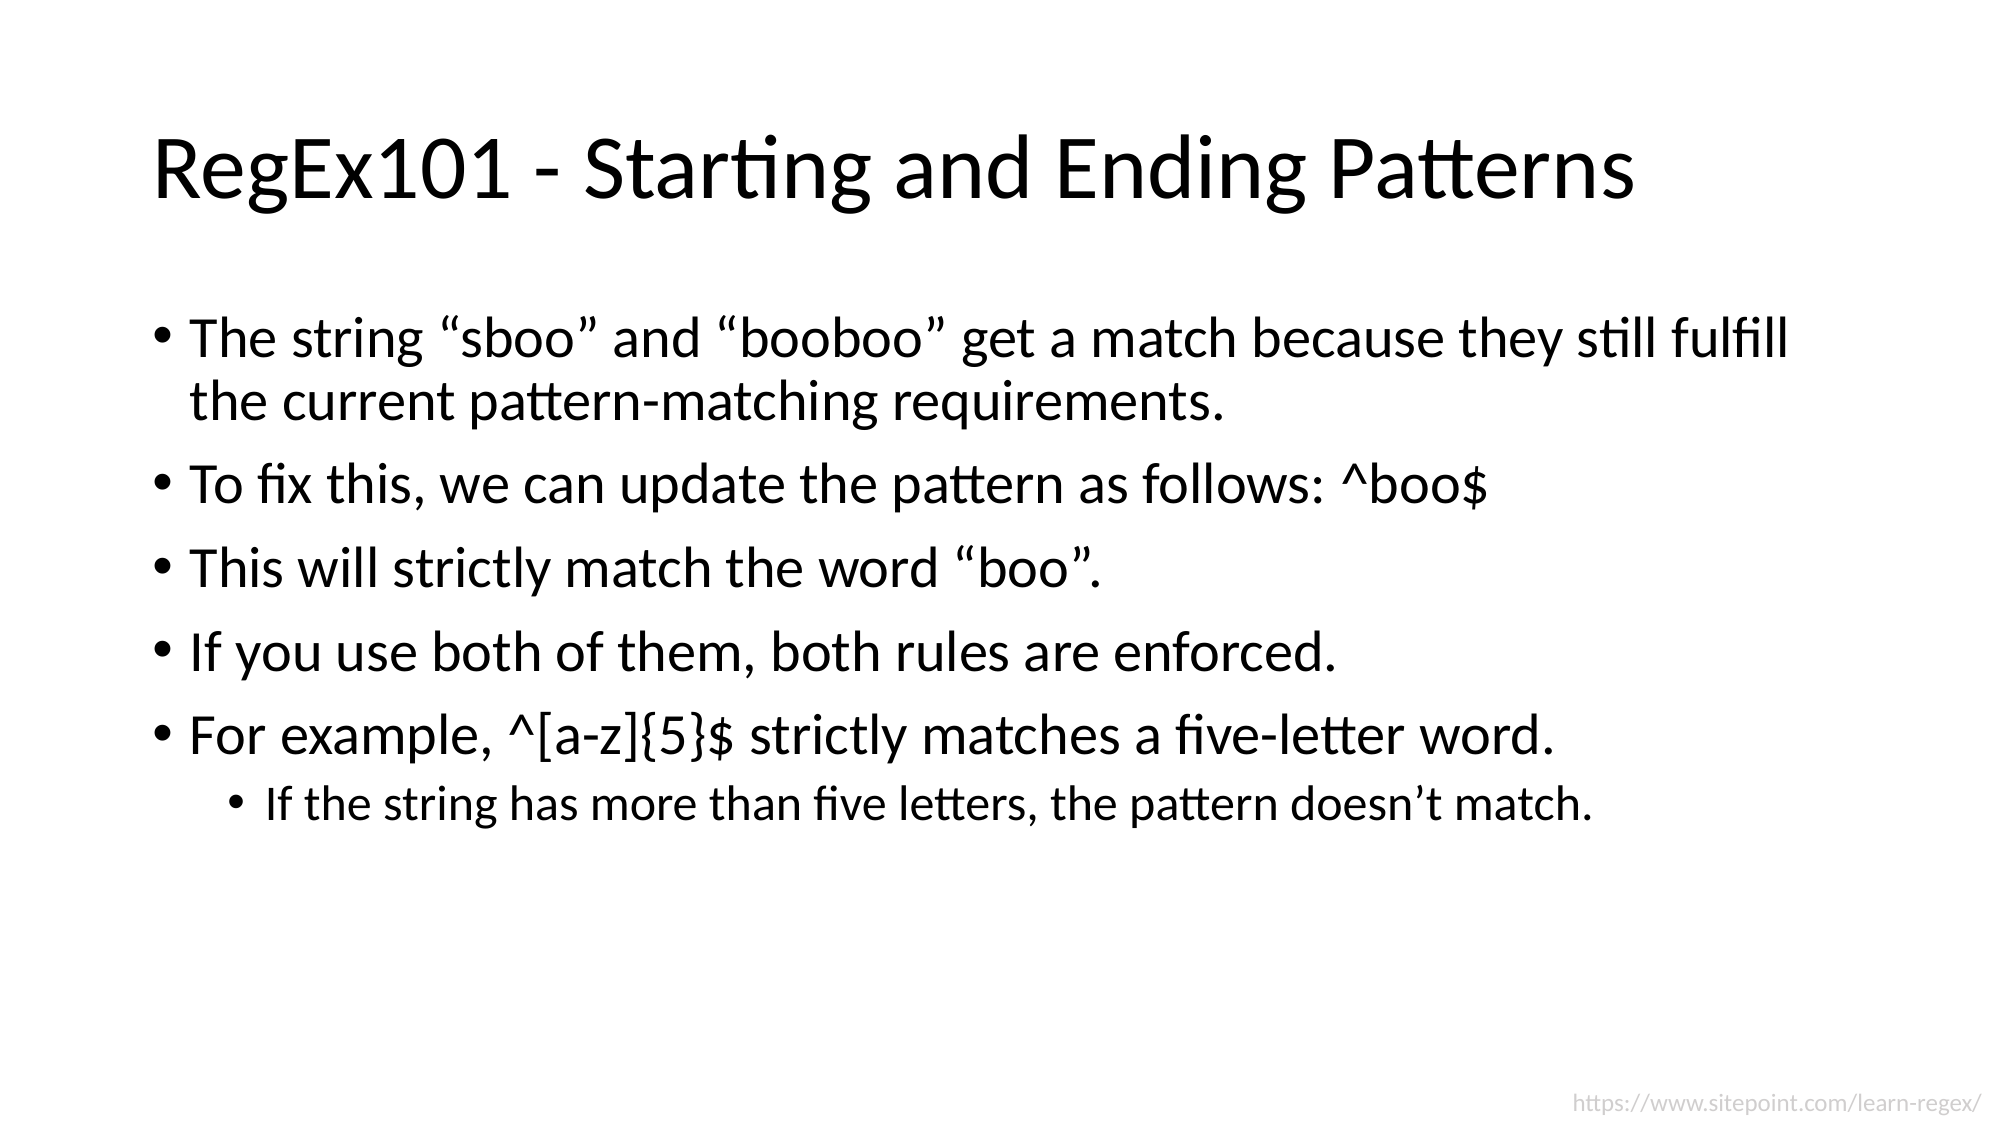

# RegEx101 - Starting and Ending Patterns
The string “sboo” and “booboo” get a match because they still fulfill the current pattern-matching requirements.
To fix this, we can update the pattern as follows: ^boo$
This will strictly match the word “boo”.
If you use both of them, both rules are enforced.
For example, ^[a-z]{5}$ strictly matches a five-letter word.
If the string has more than five letters, the pattern doesn’t match.
https://www.sitepoint.com/learn-regex/